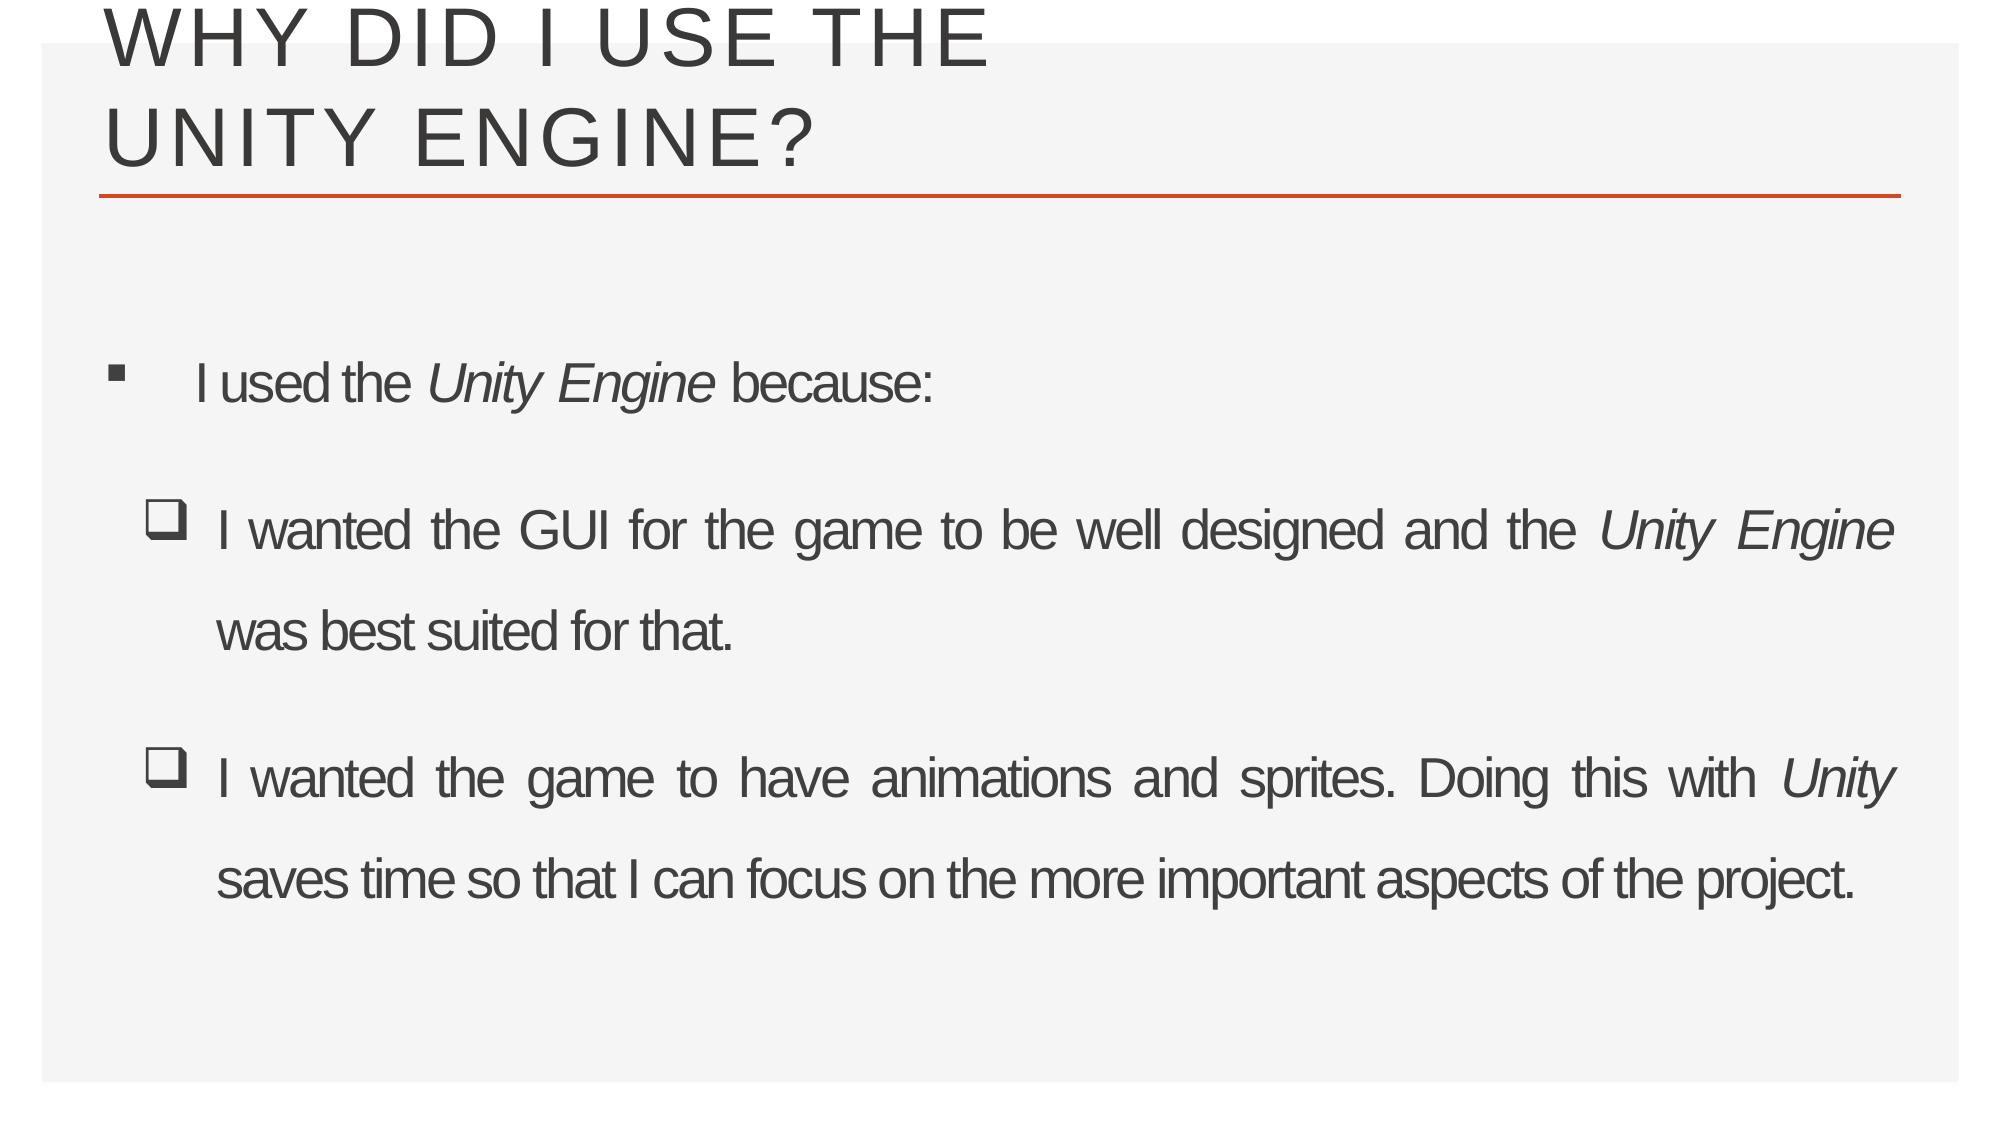

WHY DID I USE THE UNITY ENGINE?

 I used the Unity Engine because:
I wanted the GUI for the game to be well designed and the Unity Engine was best suited for that.
I wanted the game to have animations and sprites. Doing this with Unity saves time so that I can focus on the more important aspects of the project.